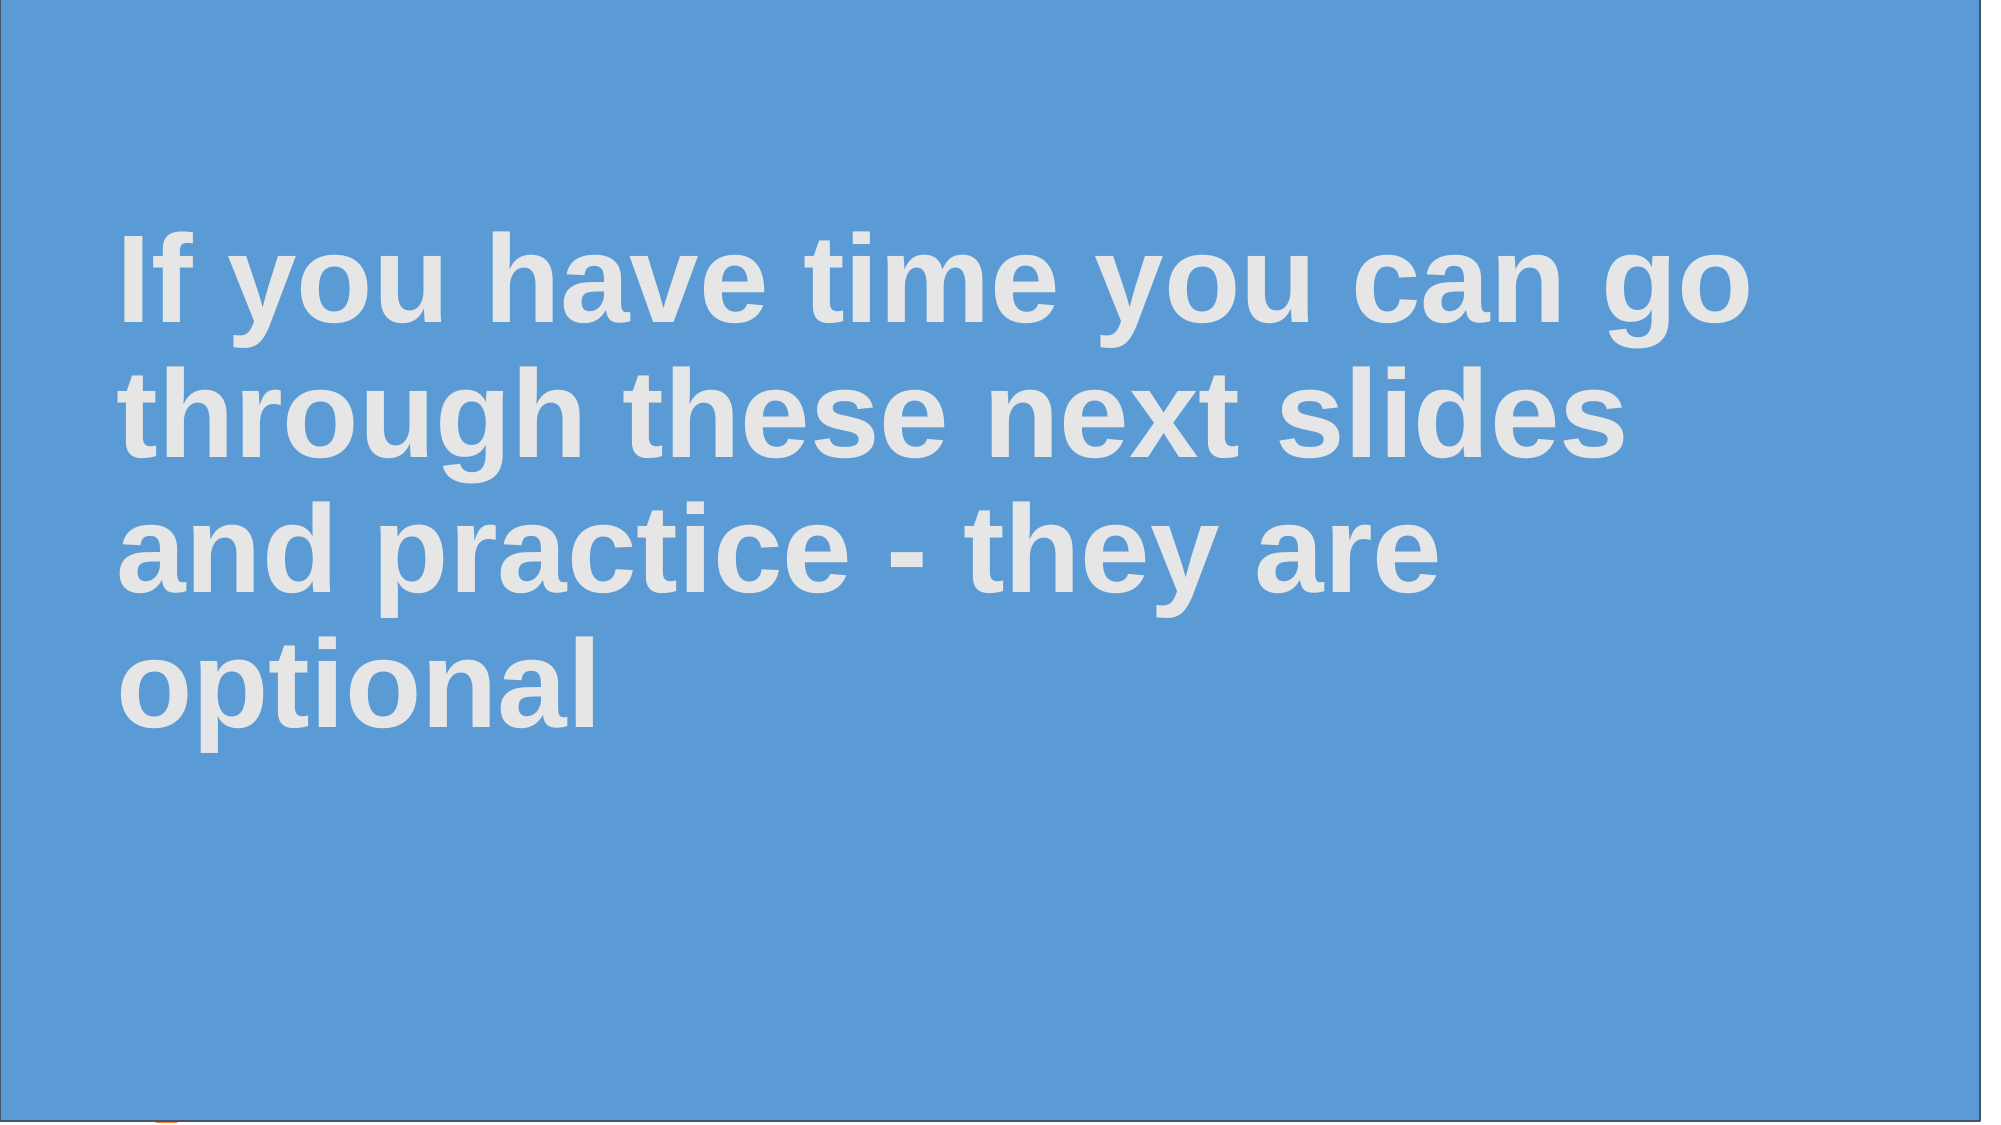

# If you have time you can go through these next slides and practice - they are optional